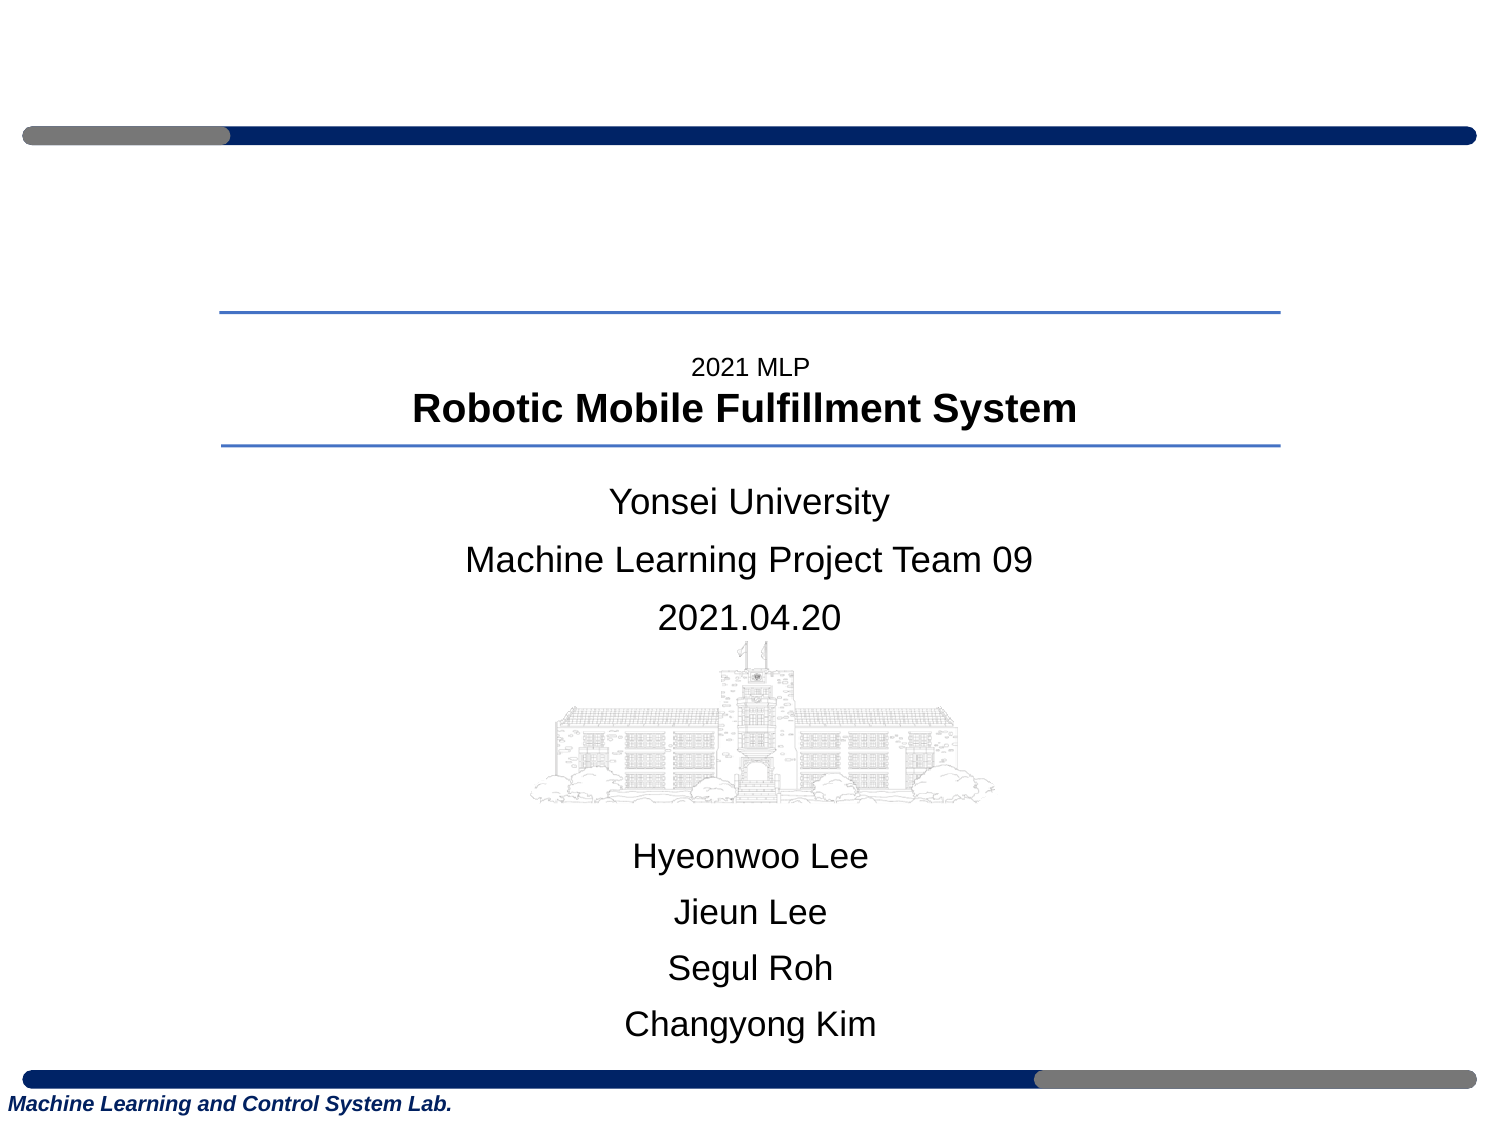

# 2021 MLP Robotic Mobile Fulfillment System
Yonsei University
Machine Learning Project Team 09
2021.04.20
Hyeonwoo Lee
Jieun Lee
Segul Roh
Changyong Kim